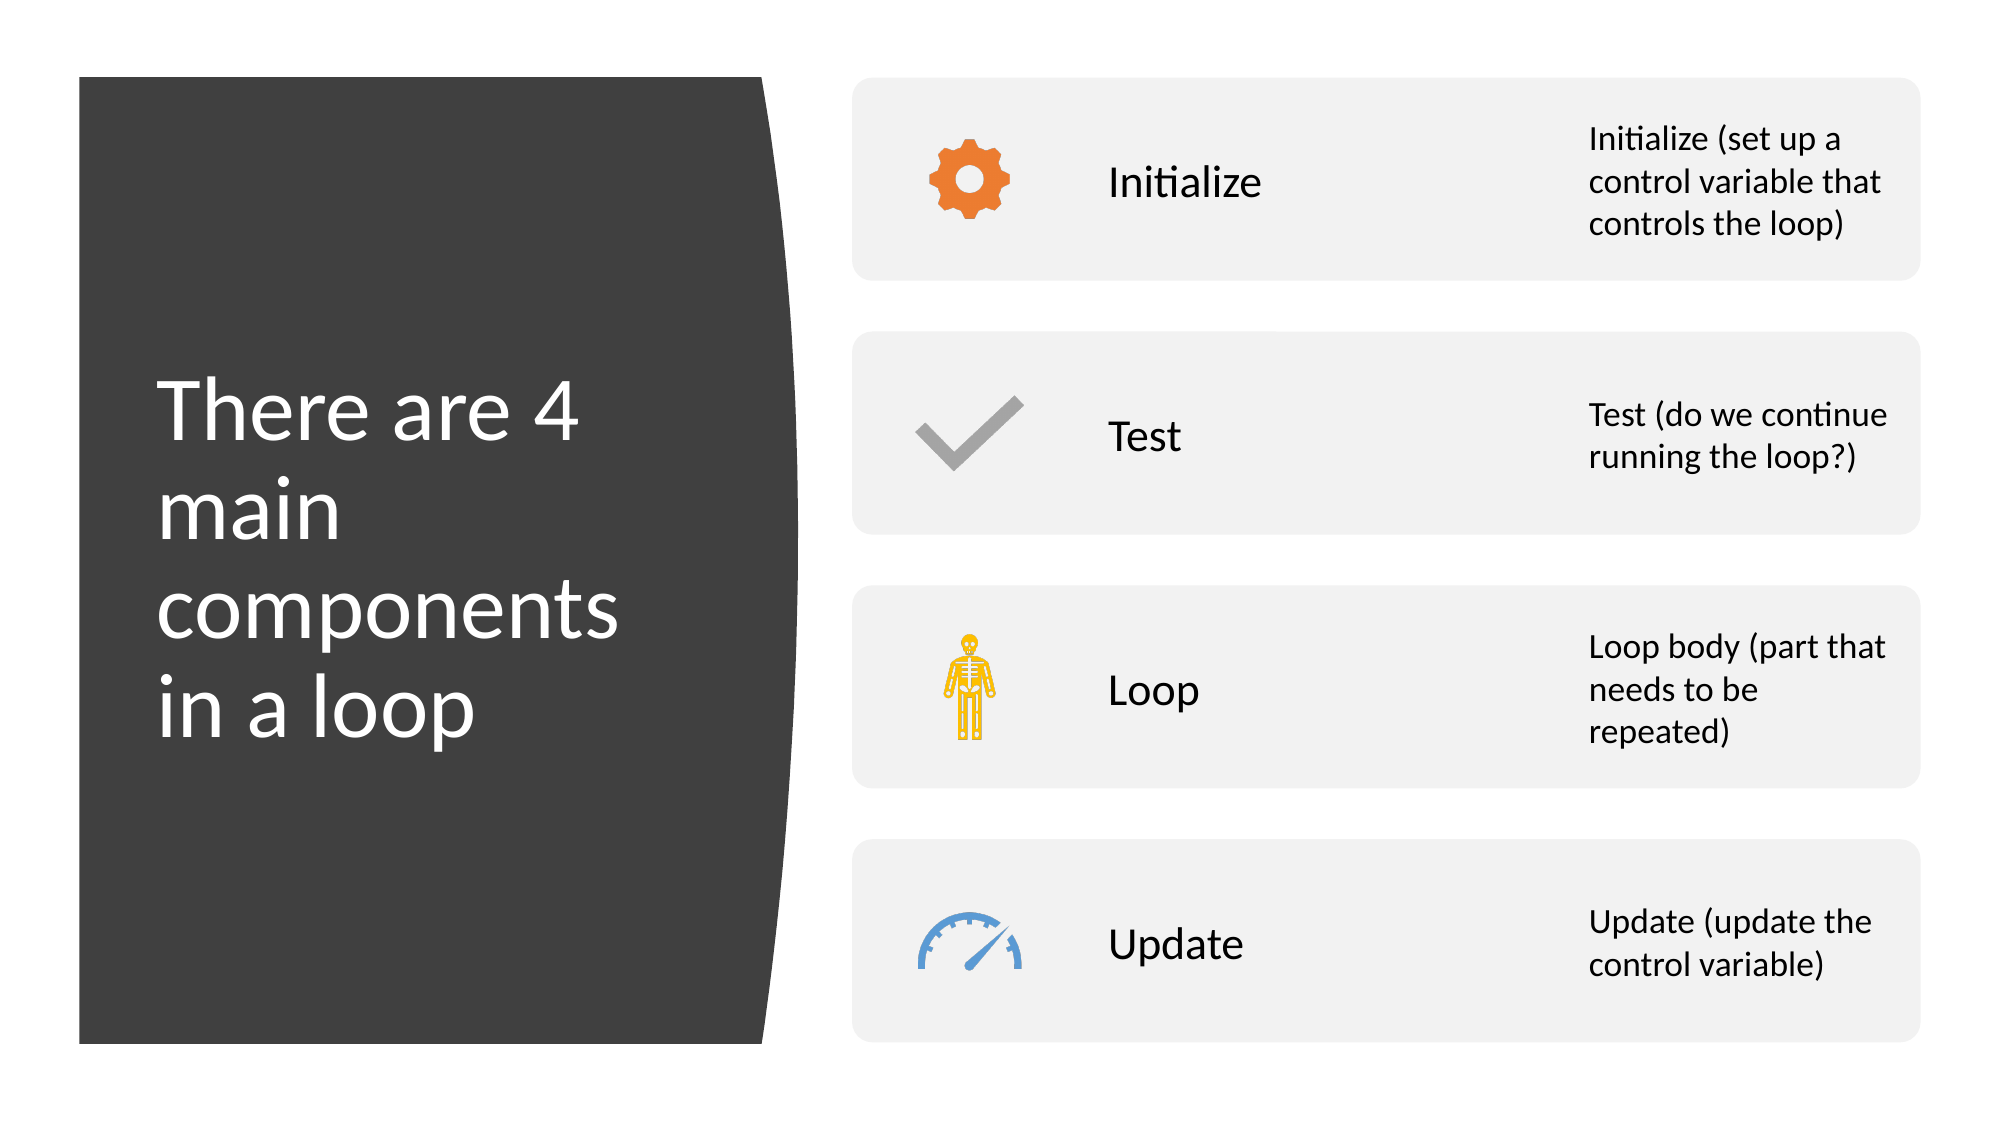

Initialize
Initialize (set up a control variable that controls the loop)
Test
Test (do we continue running the loop?)
Loop
Loop body (part that needs to be repeated)
Update
Update (update the control variable)

# There are 4 main components in a loop